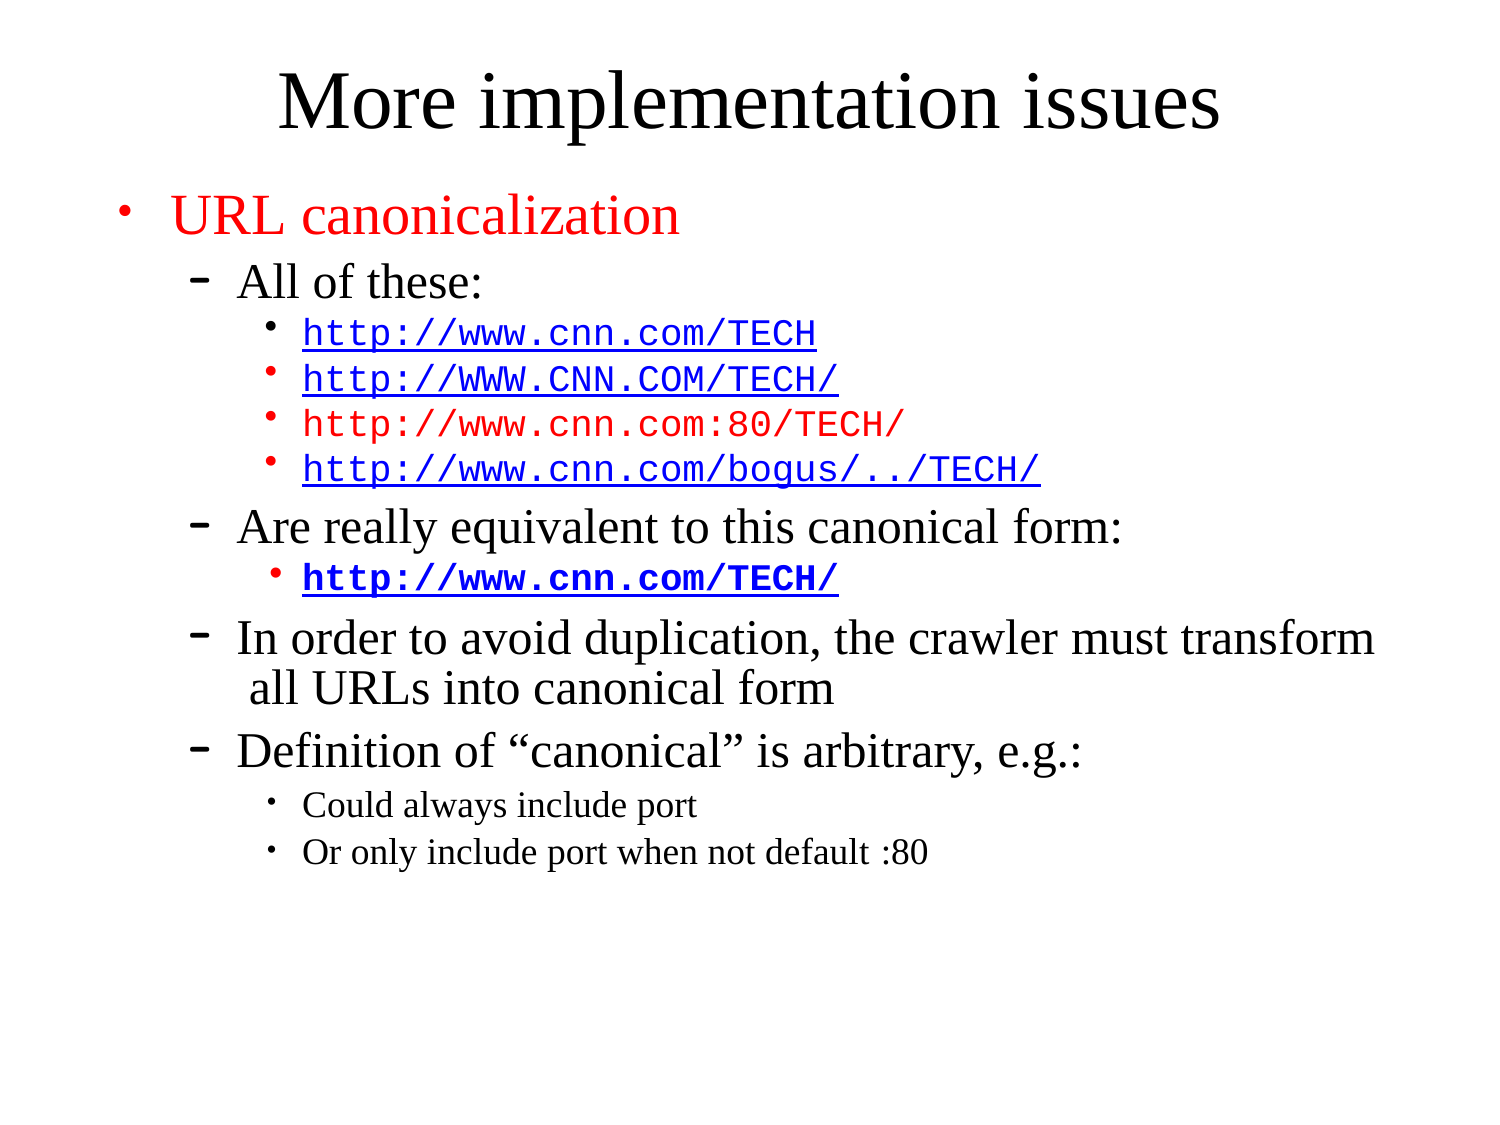

# More implementation issues
URL canonicalization
All of these:
http://www.cnn.com/TECH
http://WWW.CNN.COM/TECH/
http://www.cnn.com:80/TECH/
http://www.cnn.com/bogus/../TECH/
Are really equivalent to this canonical form:
http://www.cnn.com/TECH/
In order to avoid duplication, the crawler must transform  all URLs into canonical form
Definition of “canonical” is arbitrary, e.g.:
Could always include port
Or only include port when not default :80